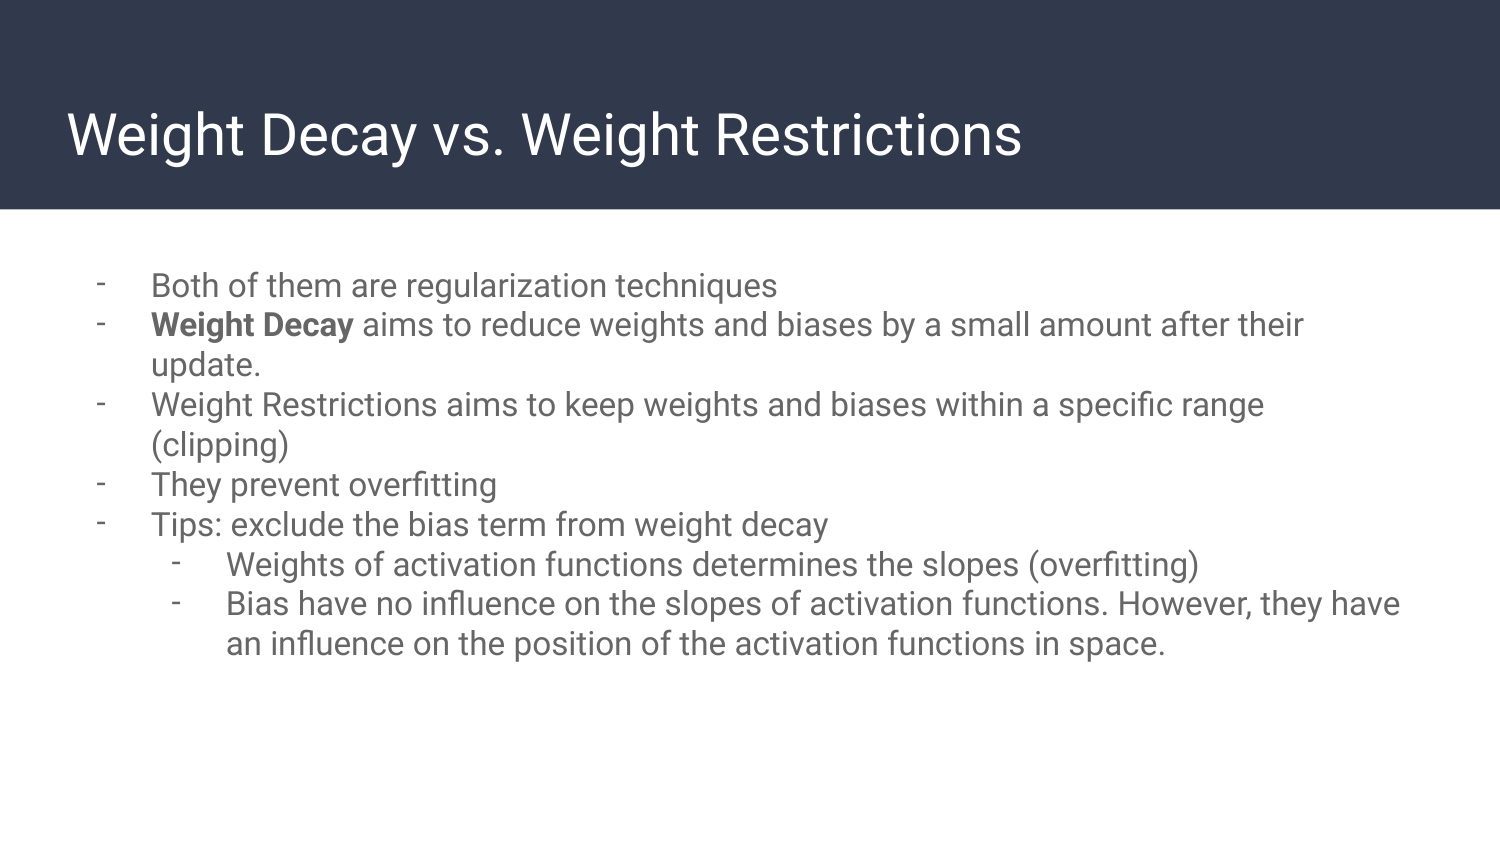

# Weight Decay vs. Weight Restrictions
Both of them are regularization techniques
Weight Decay aims to reduce weights and biases by a small amount after their update.
Weight Restrictions aims to keep weights and biases within a specific range (clipping)
They prevent overfitting
Tips: exclude the bias term from weight decay
Weights of activation functions determines the slopes (overfitting)
Bias have no influence on the slopes of activation functions. However, they have an influence on the position of the activation functions in space.